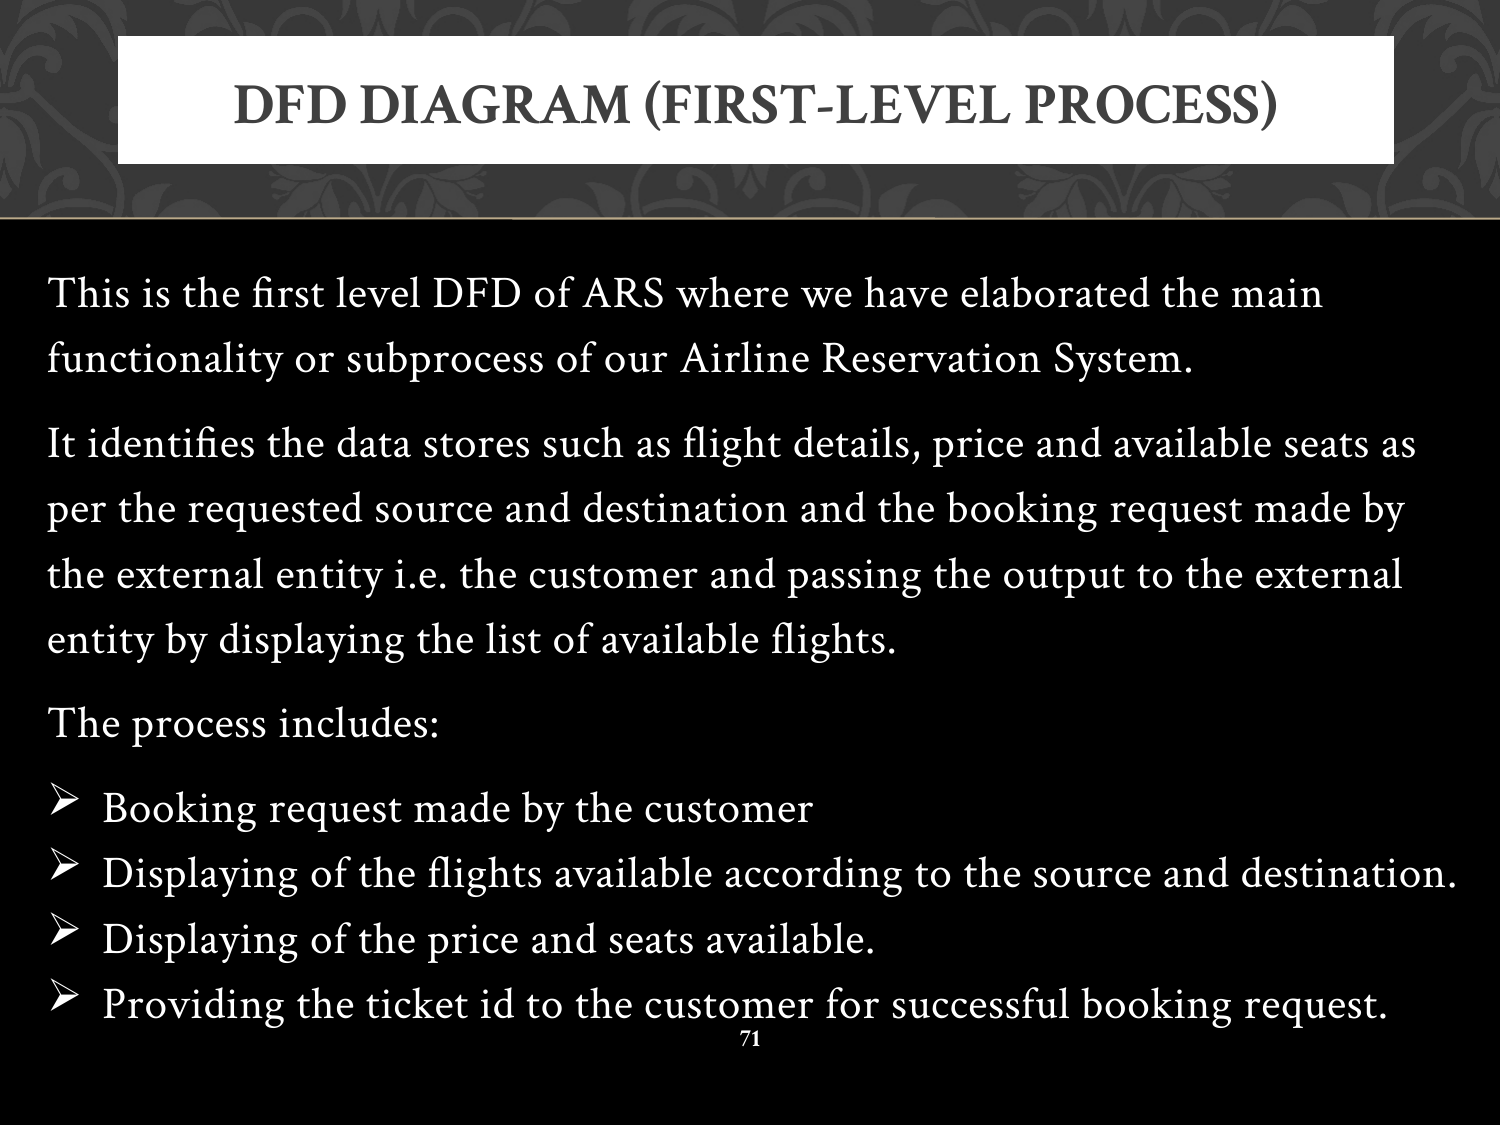

# DFD Diagram (FIRST-LEVEL process)
This is the first level DFD of ARS where we have elaborated the main functionality or subprocess of our Airline Reservation System.
It identifies the data stores such as flight details, price and available seats as per the requested source and destination and the booking request made by the external entity i.e. the customer and passing the output to the external entity by displaying the list of available flights.
The process includes:
Booking request made by the customer
Displaying of the flights available according to the source and destination.
Displaying of the price and seats available.
Providing the ticket id to the customer for successful booking request.

71